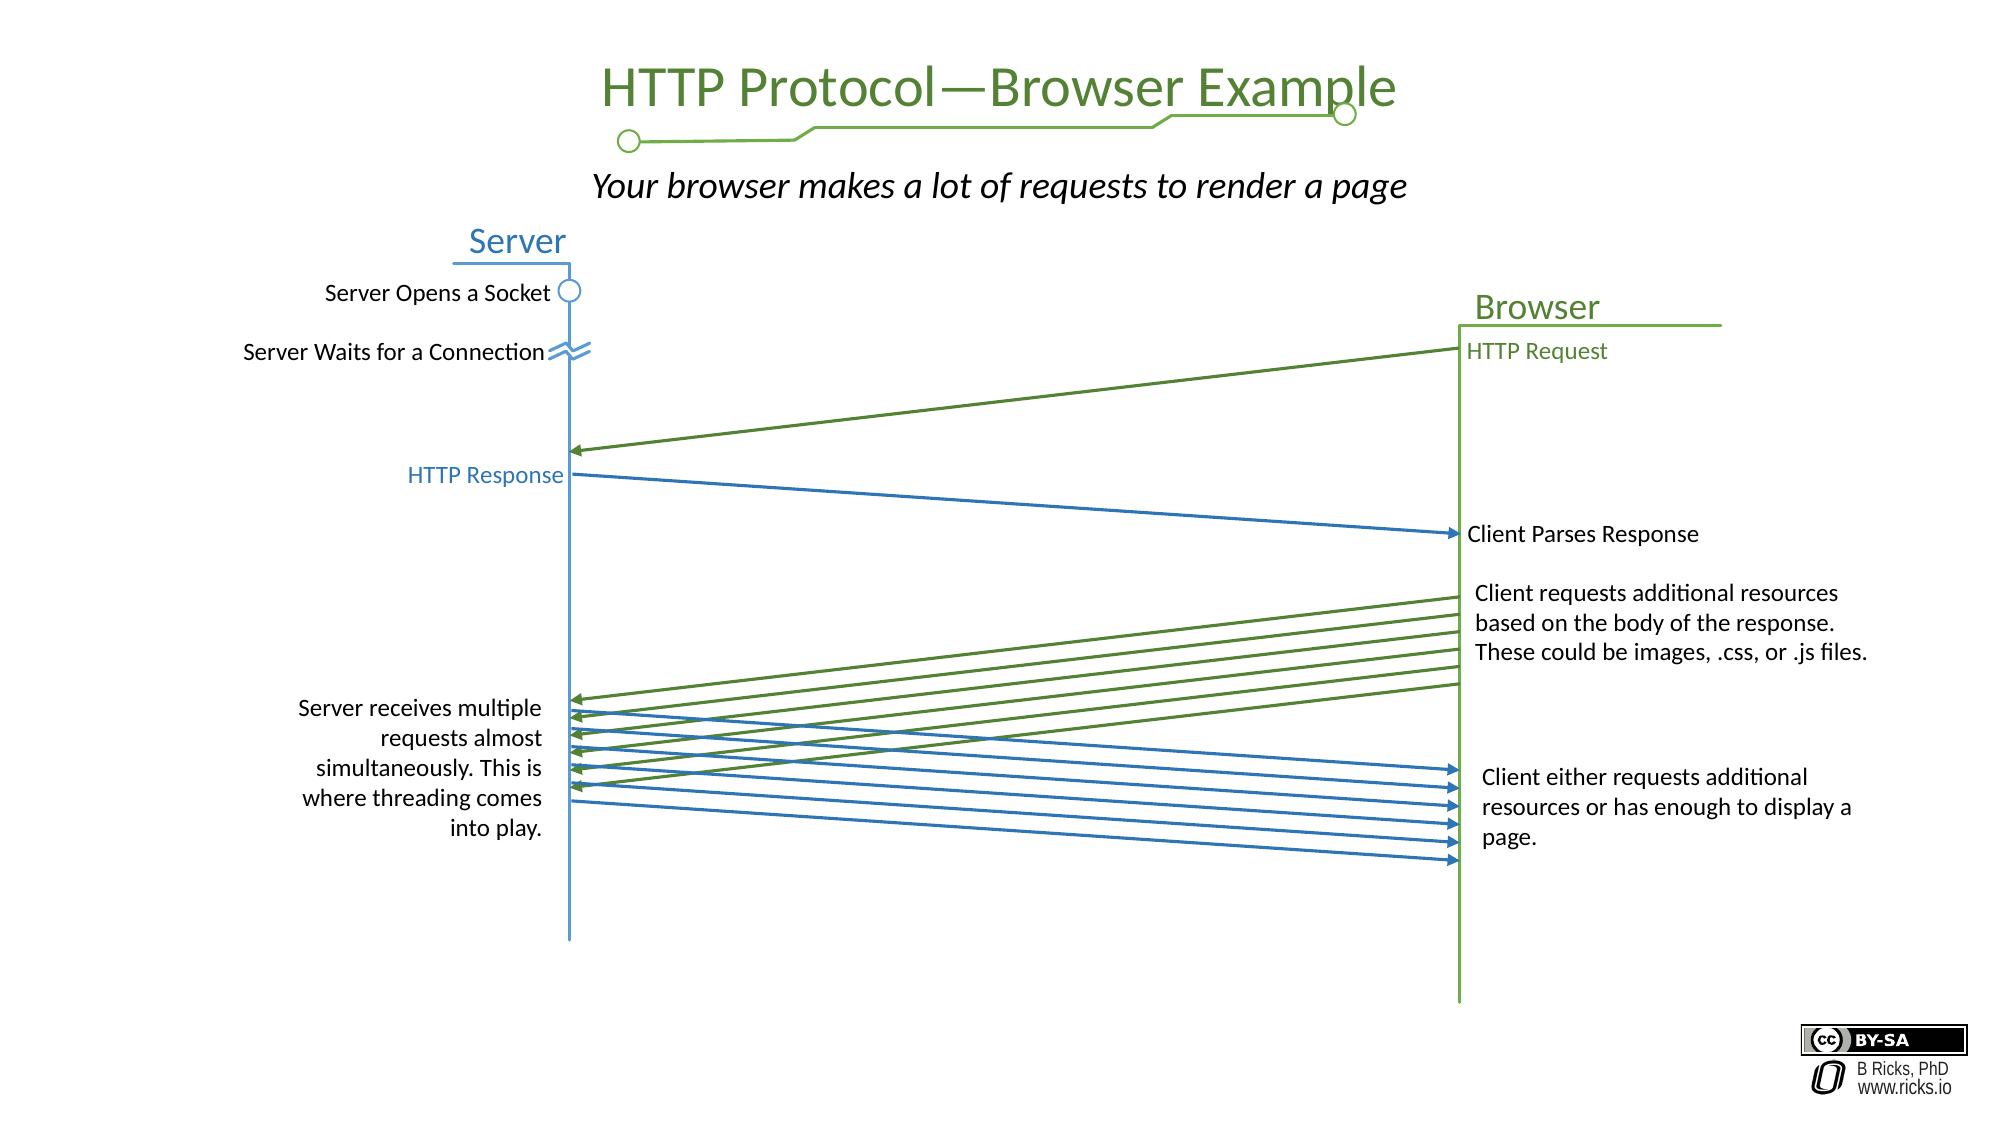

HTTP Protocol—Browser Example

Your browser makes a lot of requests to render a page
Server
Server Opens a Socket
Browser

HTTP Request
Server Waits for a Connection
HTTP Response
Client Parses Response
Client requests additional resources based on the body of the response. These could be images, .css, or .js files.
Server receives multiple requests almost simultaneously. This is where threading comes into play.
Client either requests additional resources or has enough to display a page.